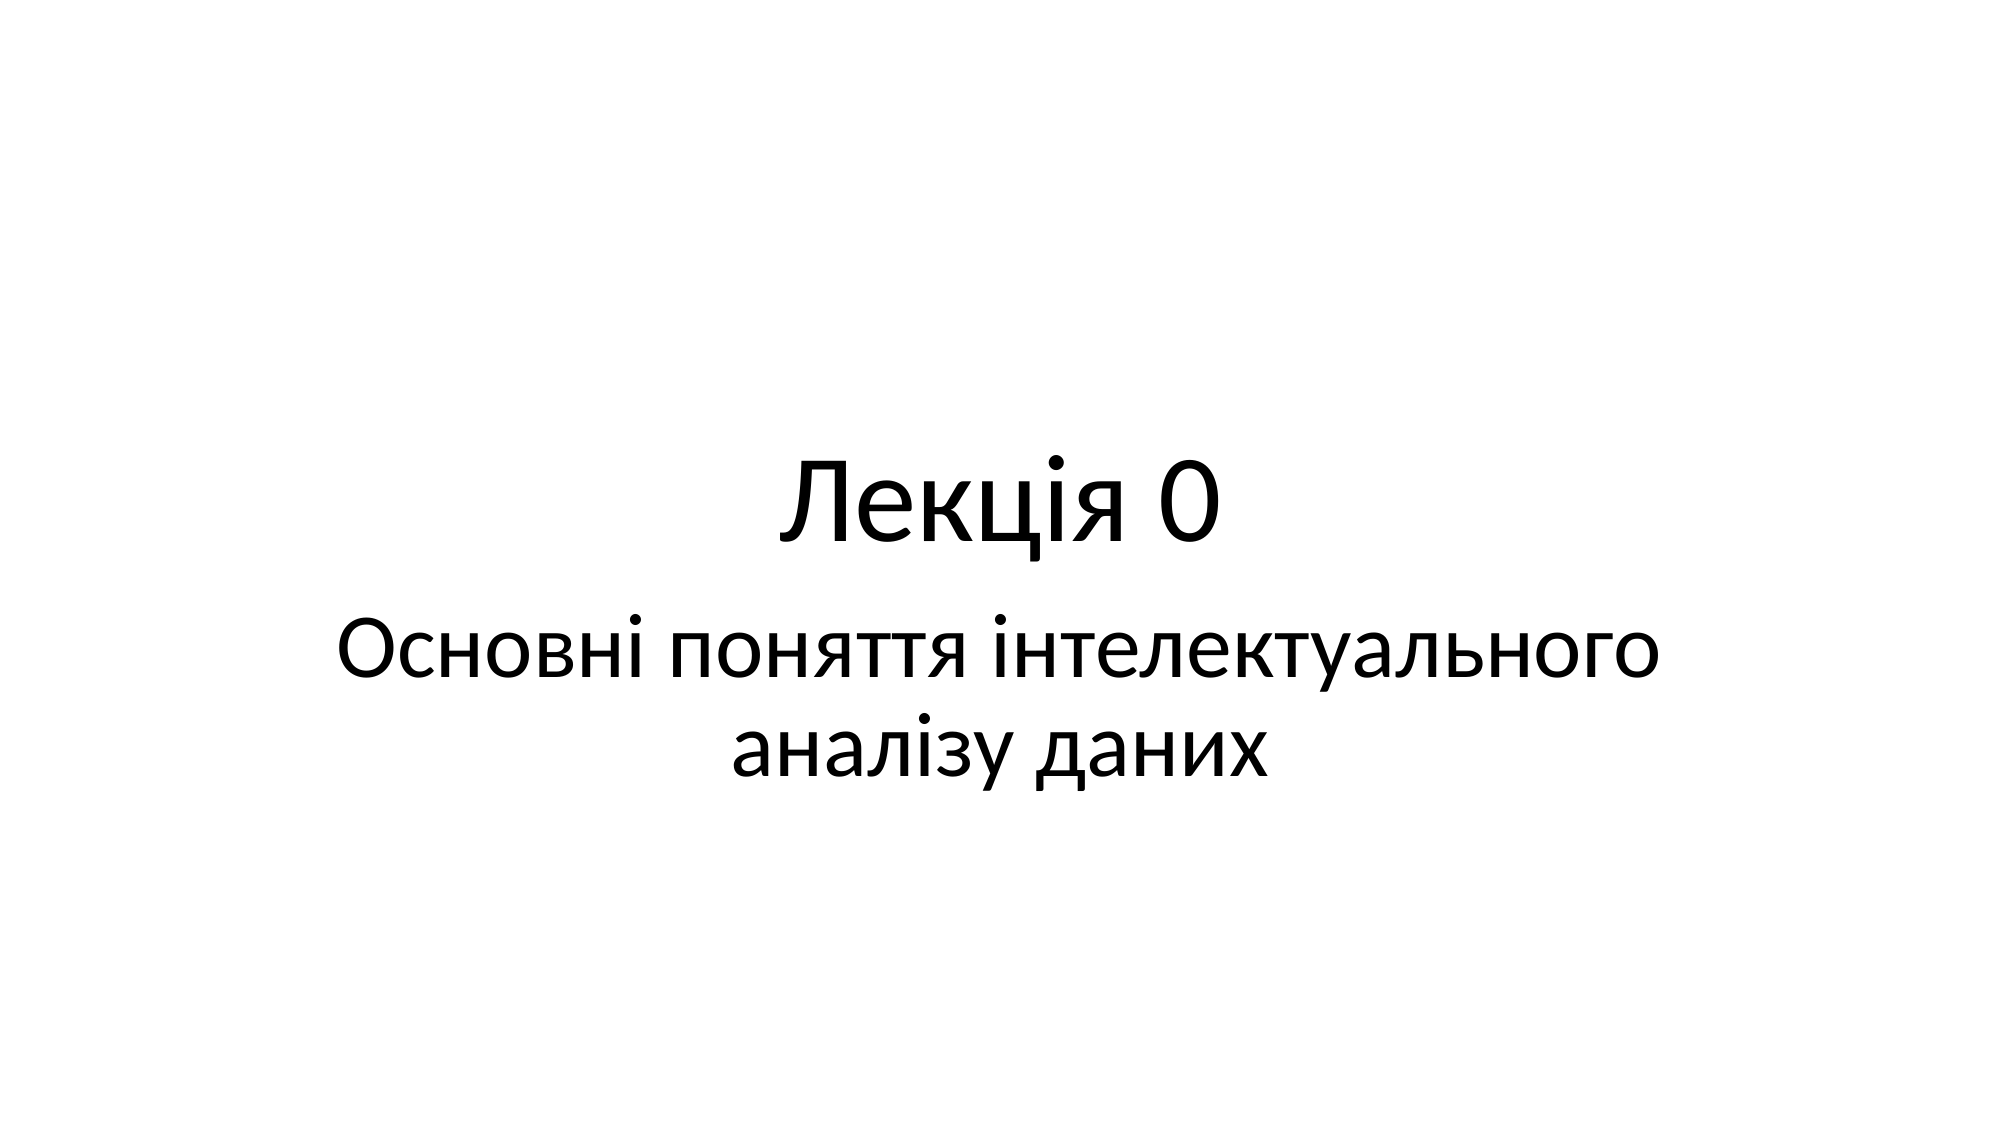

# Лекція 0
Основні поняття інтелектуального аналізу даних